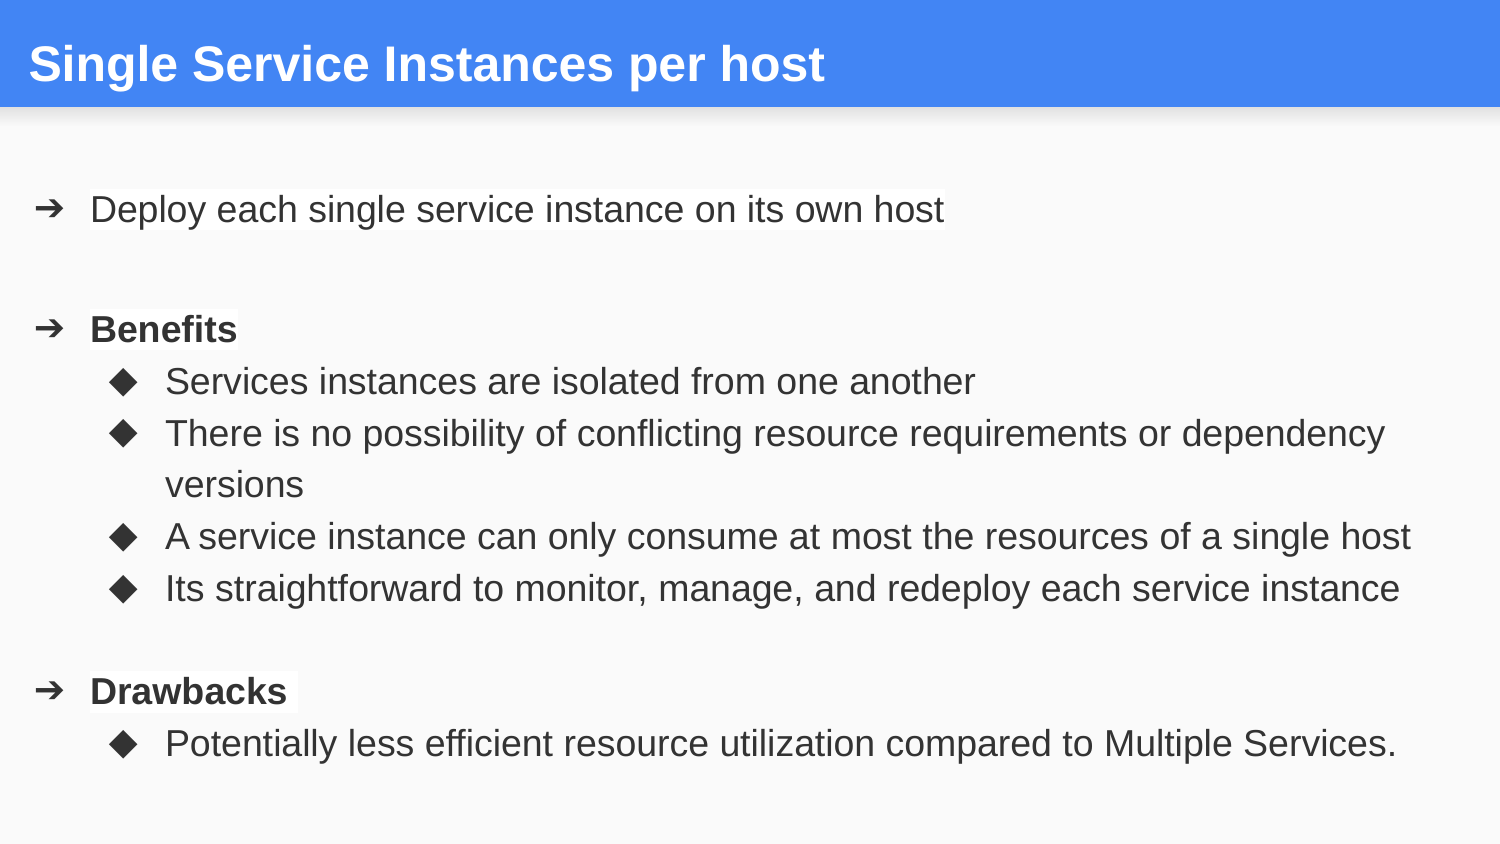

# Single Service Instances per host

Deploy each single service instance on its own host

Benefits
Services instances are isolated from one another
There is no possibility of conflicting resource requirements or dependency versions
A service instance can only consume at most the resources of a single host
Its straightforward to monitor, manage, and redeploy each service instance

Drawbacks
Potentially less efficient resource utilization compared to Multiple Services.